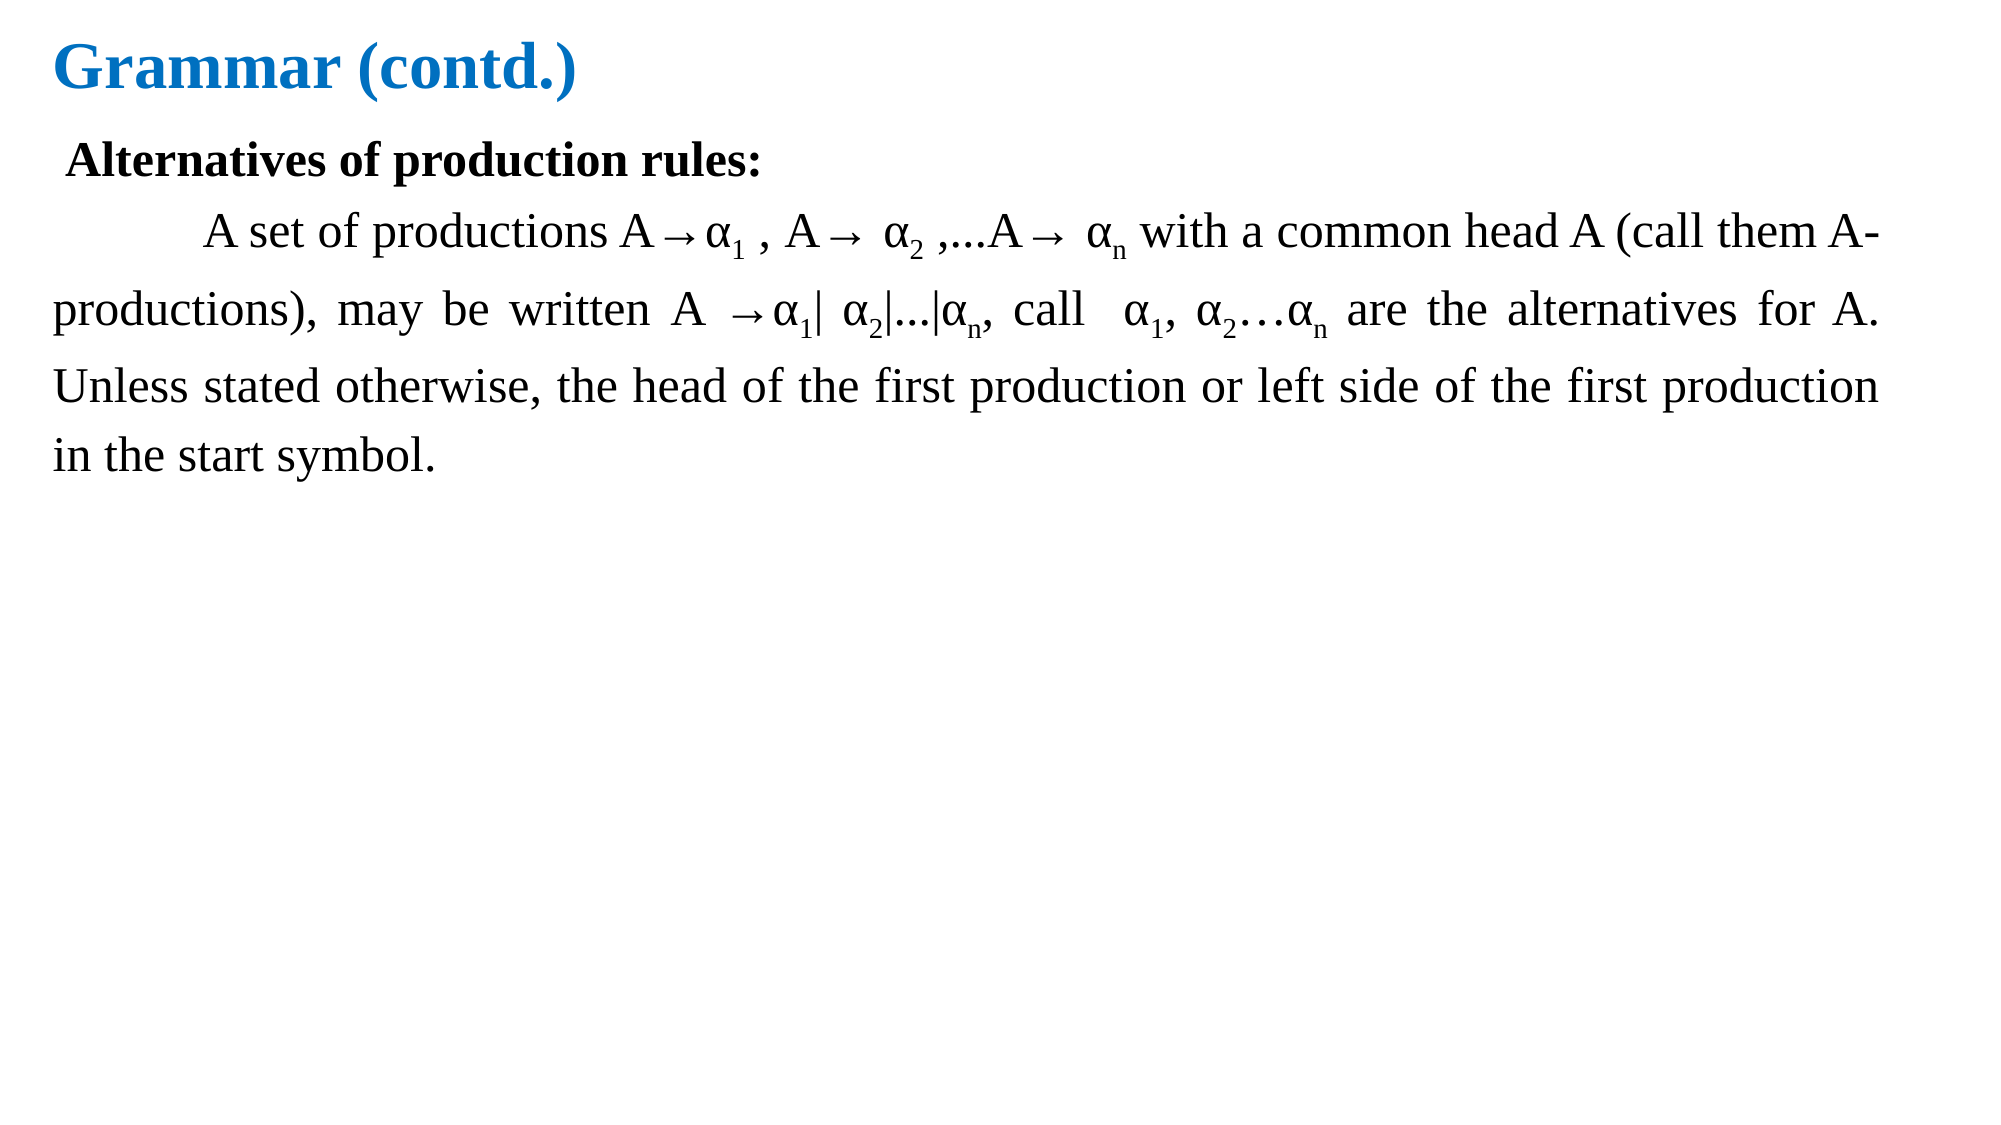

Grammar (contd.)
 Alternatives of production rules:
	A set of productions A→α1 , A→ α2 ,...A→ αn with a common head A (call them A- productions), may be written A →α1| α2|...|αn, call  α1, α2…αn are the alternatives for A. Unless stated otherwise, the head of the first production or left side of the first production in the start symbol.